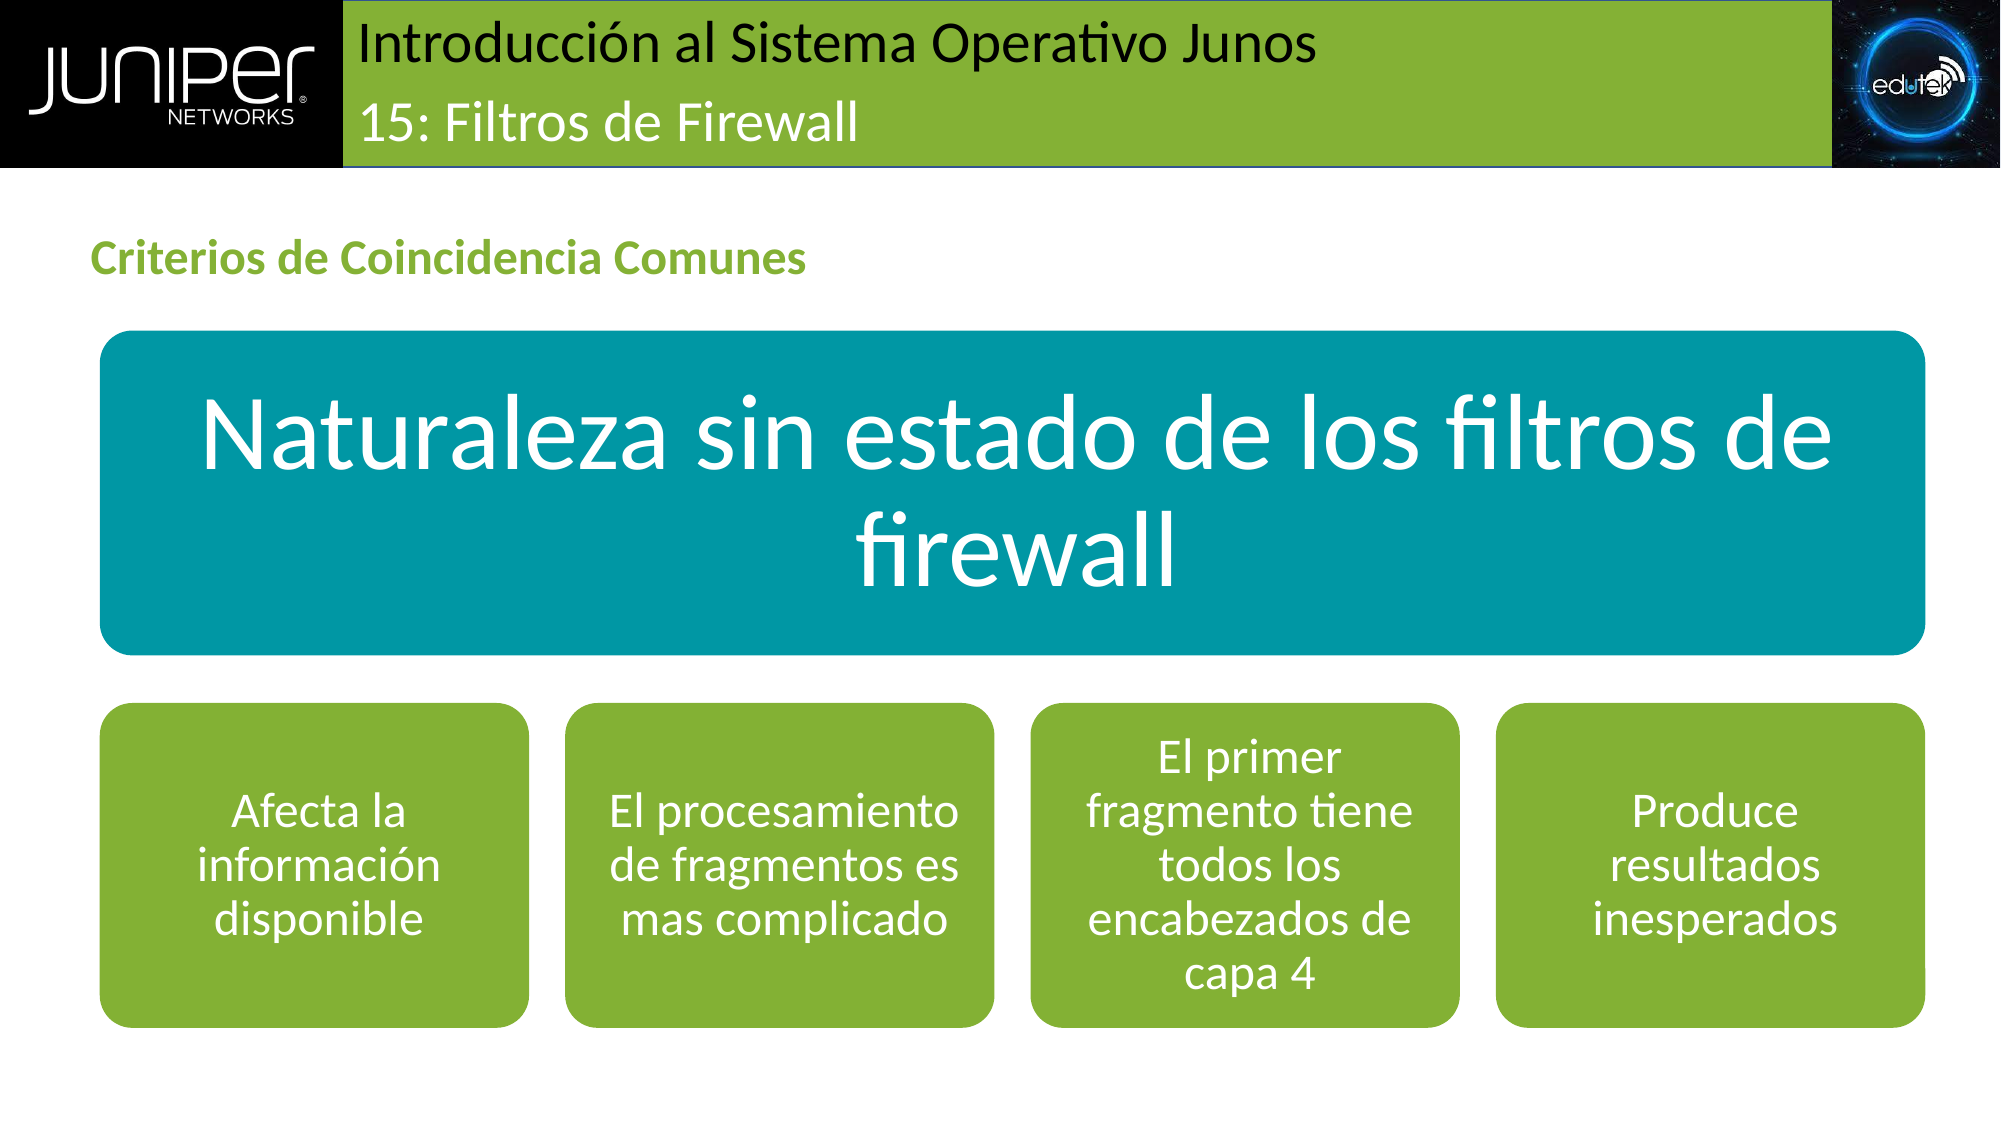

# Introducción al Sistema Operativo Junos
15: Filtros de Firewall
Criterios de Coincidencia Comunes

Naturaleza sin estado de los filtros de firewall
Afecta la información disponible
El procesamiento de fragmentos es mas complicado
El primer fragmento tiene todos los encabezados de capa 4
Produce resultados inesperados